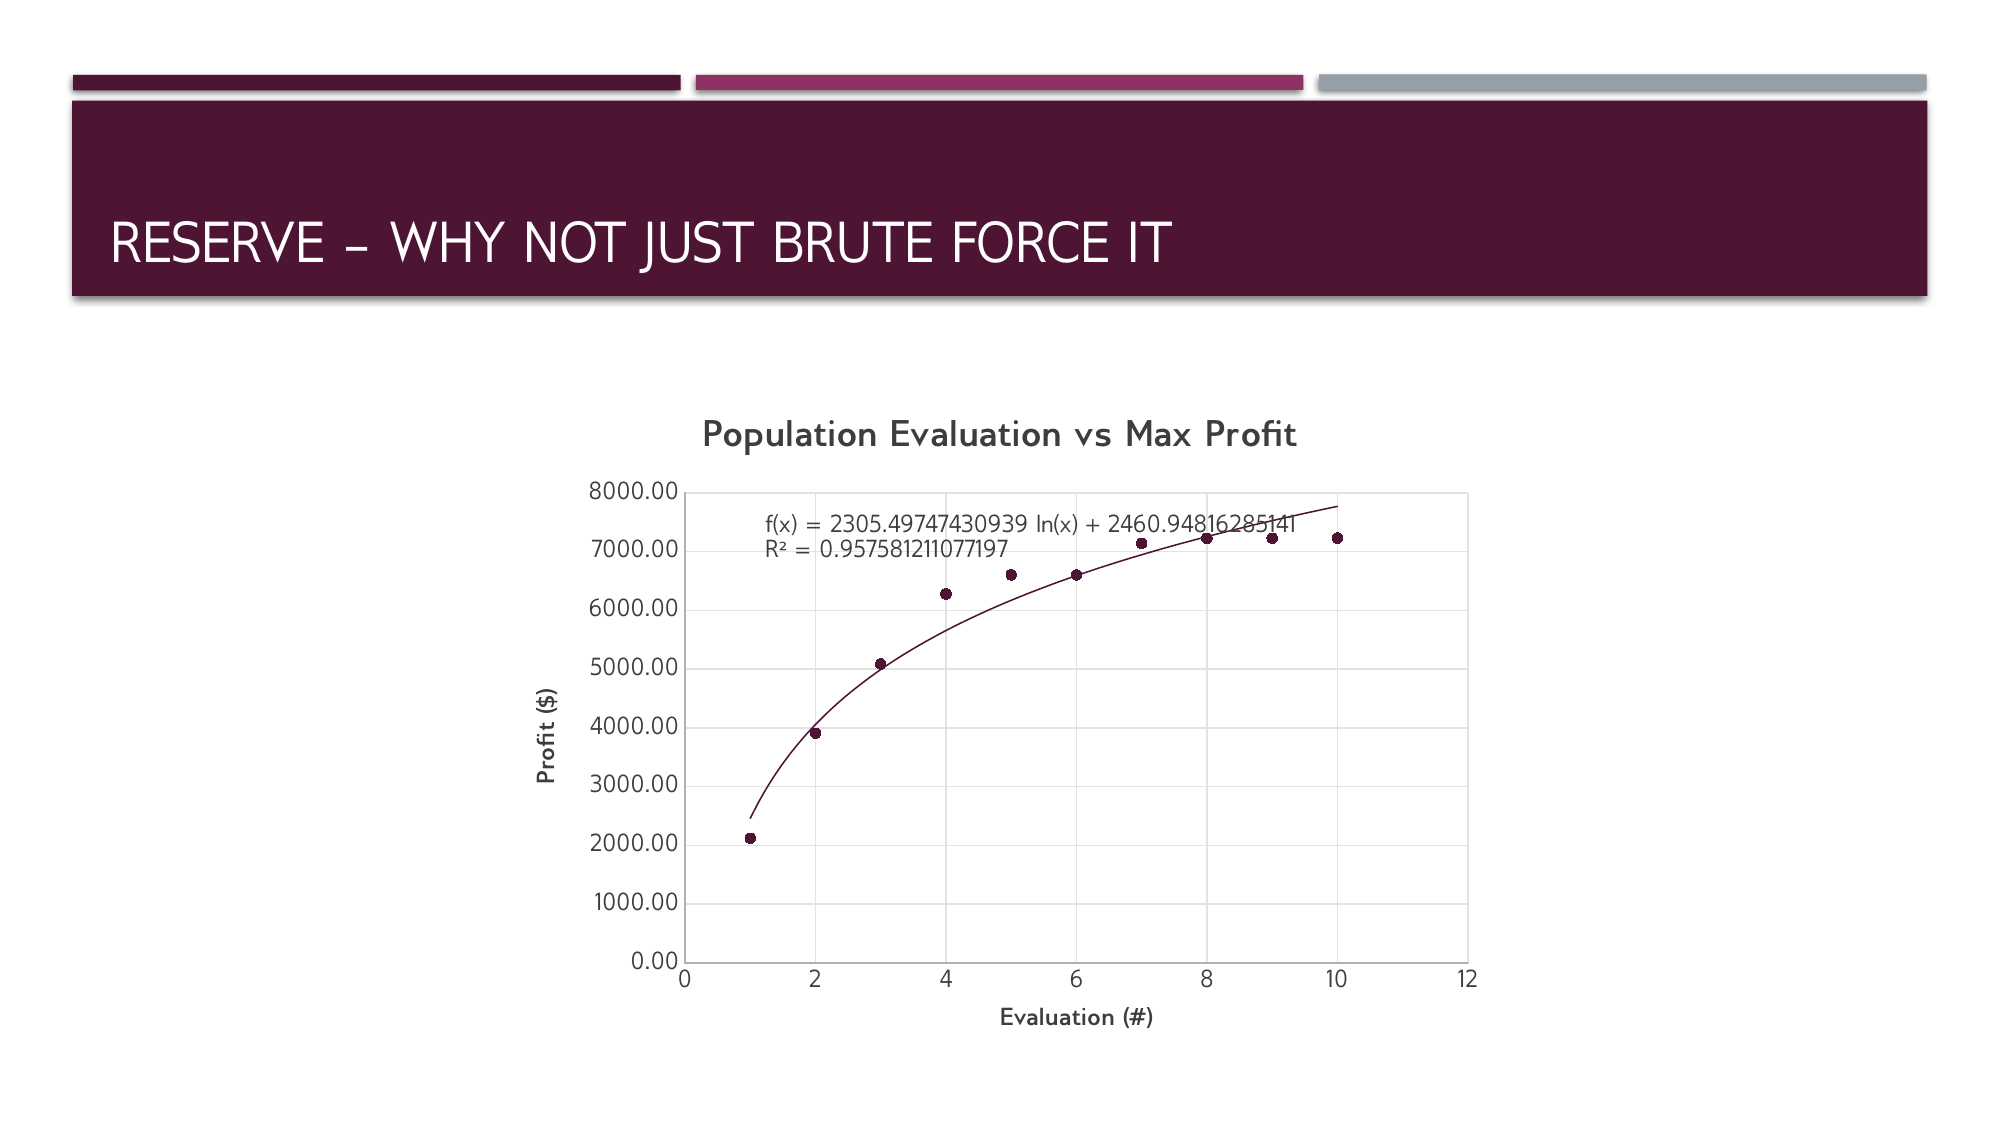

# Reserve – why not just brute force it

### Chart: Population Evaluation vs Max Profit

| Category |  |
|---|---|